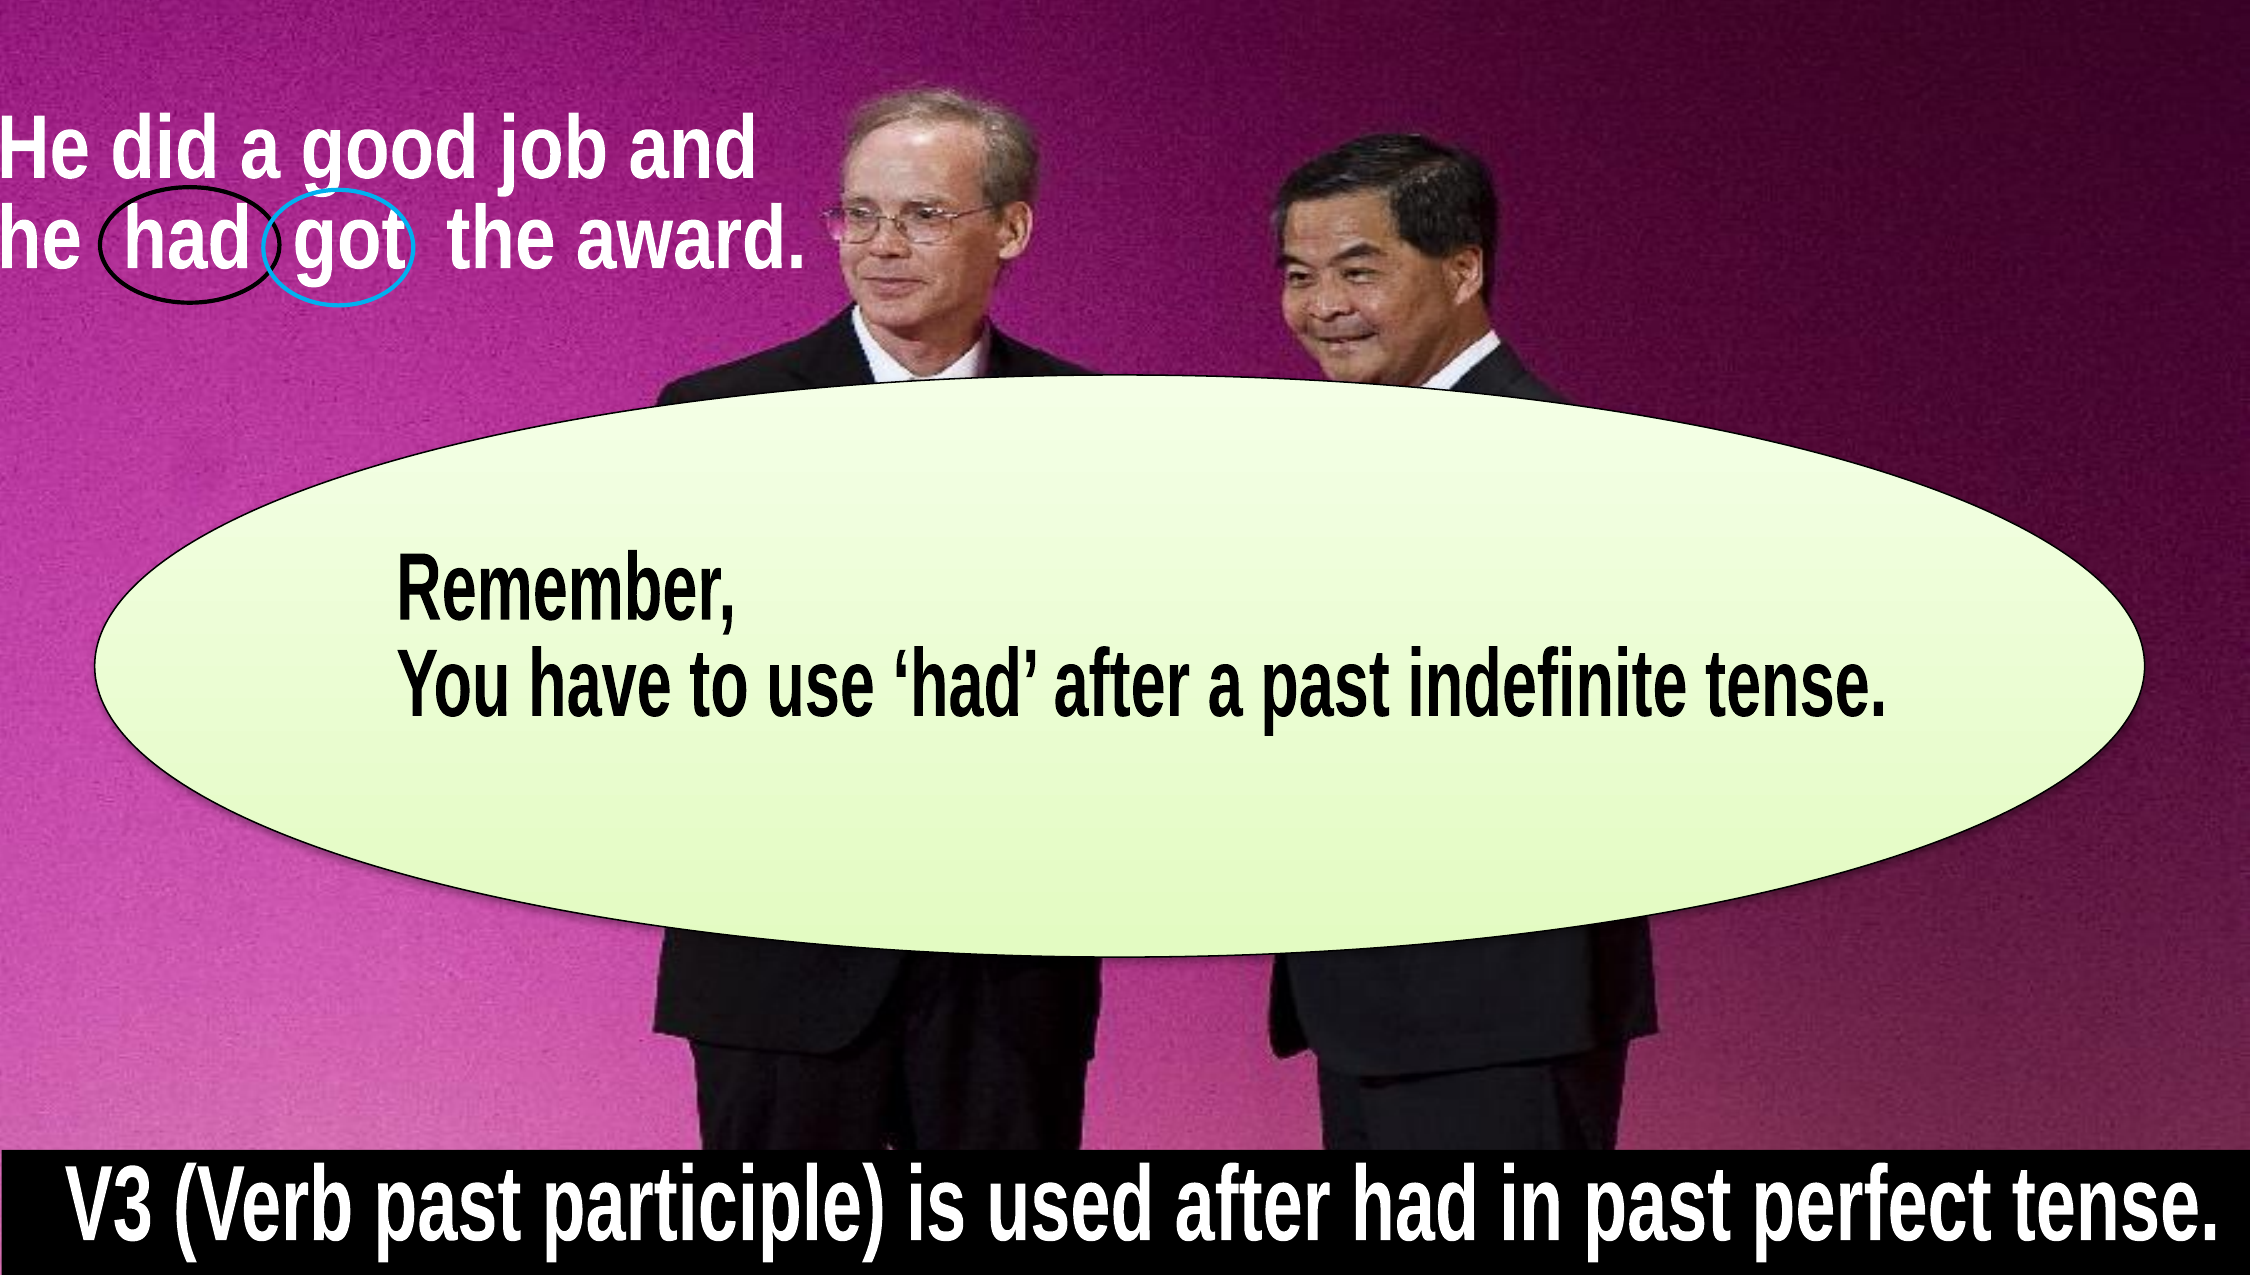

He did a good job and
he  had  got  the award.

Remember,
You have to use ‘had’ after a past indefinite tense.

V3 (Verb past participle) is used after had in past perfect tense.